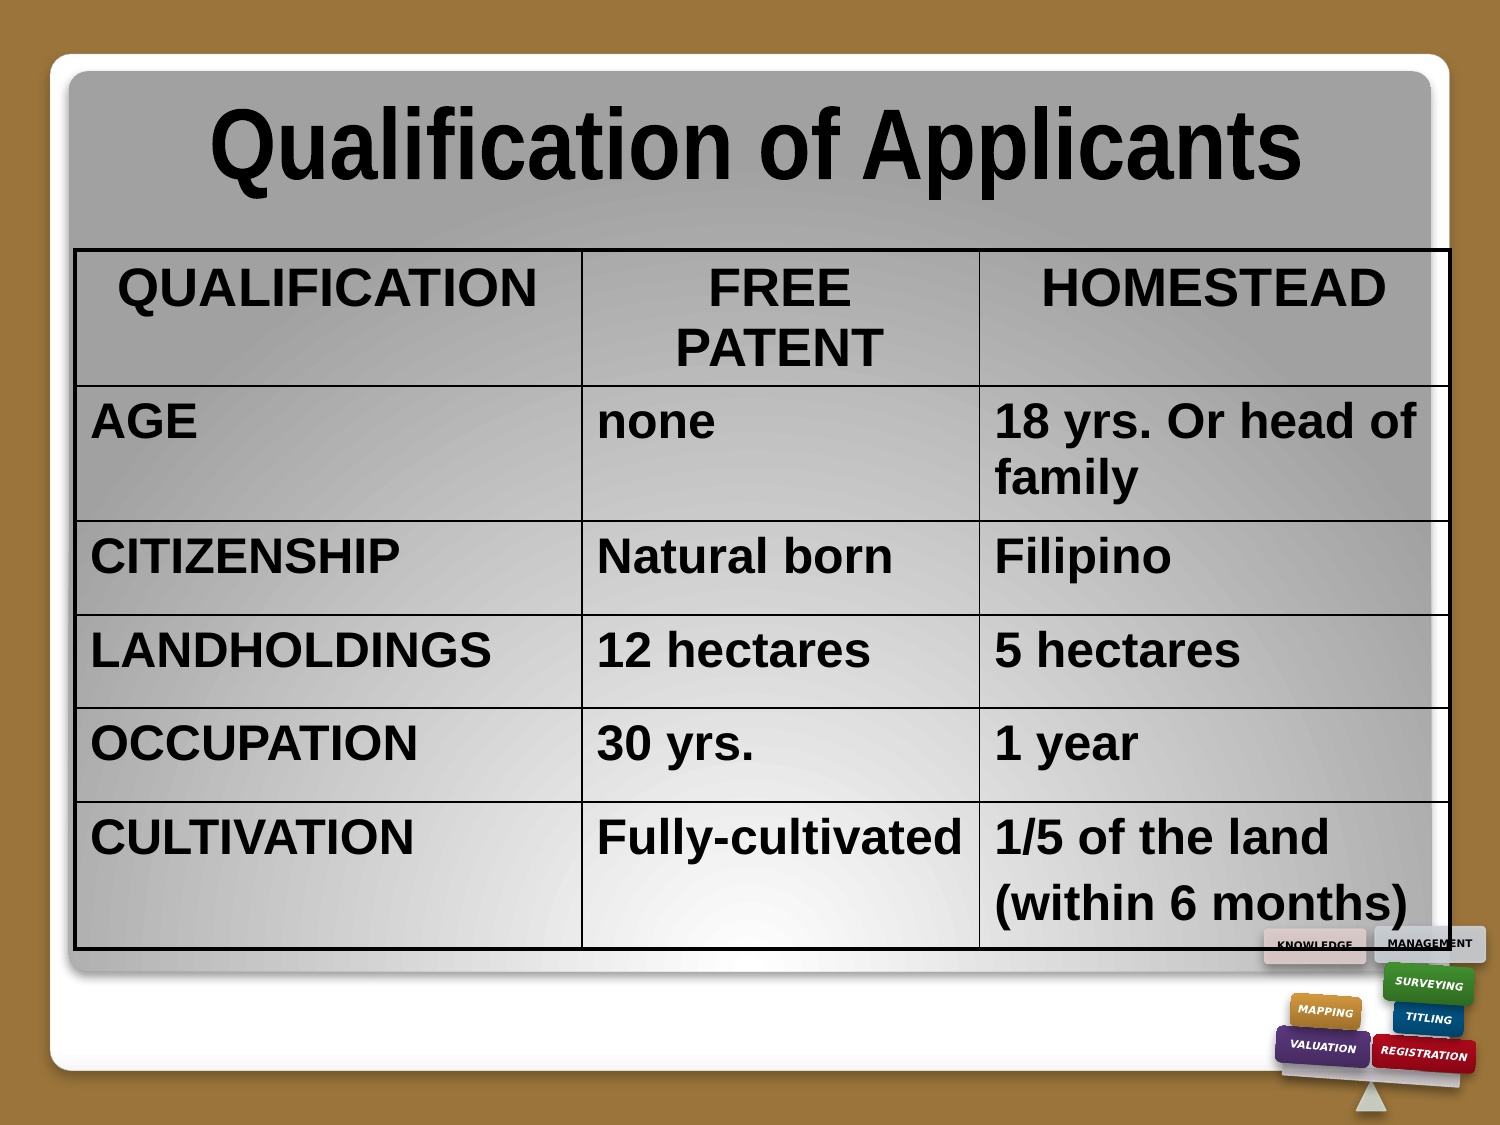

Qualification of Applicants
| QUALIFICATION | FREE PATENT | HOMESTEAD |
| --- | --- | --- |
| AGE | none | 18 yrs. Or head of family |
| CITIZENSHIP | Natural born | Filipino |
| LANDHOLDINGS | 12 hectares | 5 hectares |
| OCCUPATION | 30 yrs. | 1 year |
| CULTIVATION | Fully-cultivated | 1/5 of the land (within 6 months) |
KNOWLEDGE
MANAGEMENT
REGISTRATION
TITLING
SURVEYING
VALUATION
MAPPING